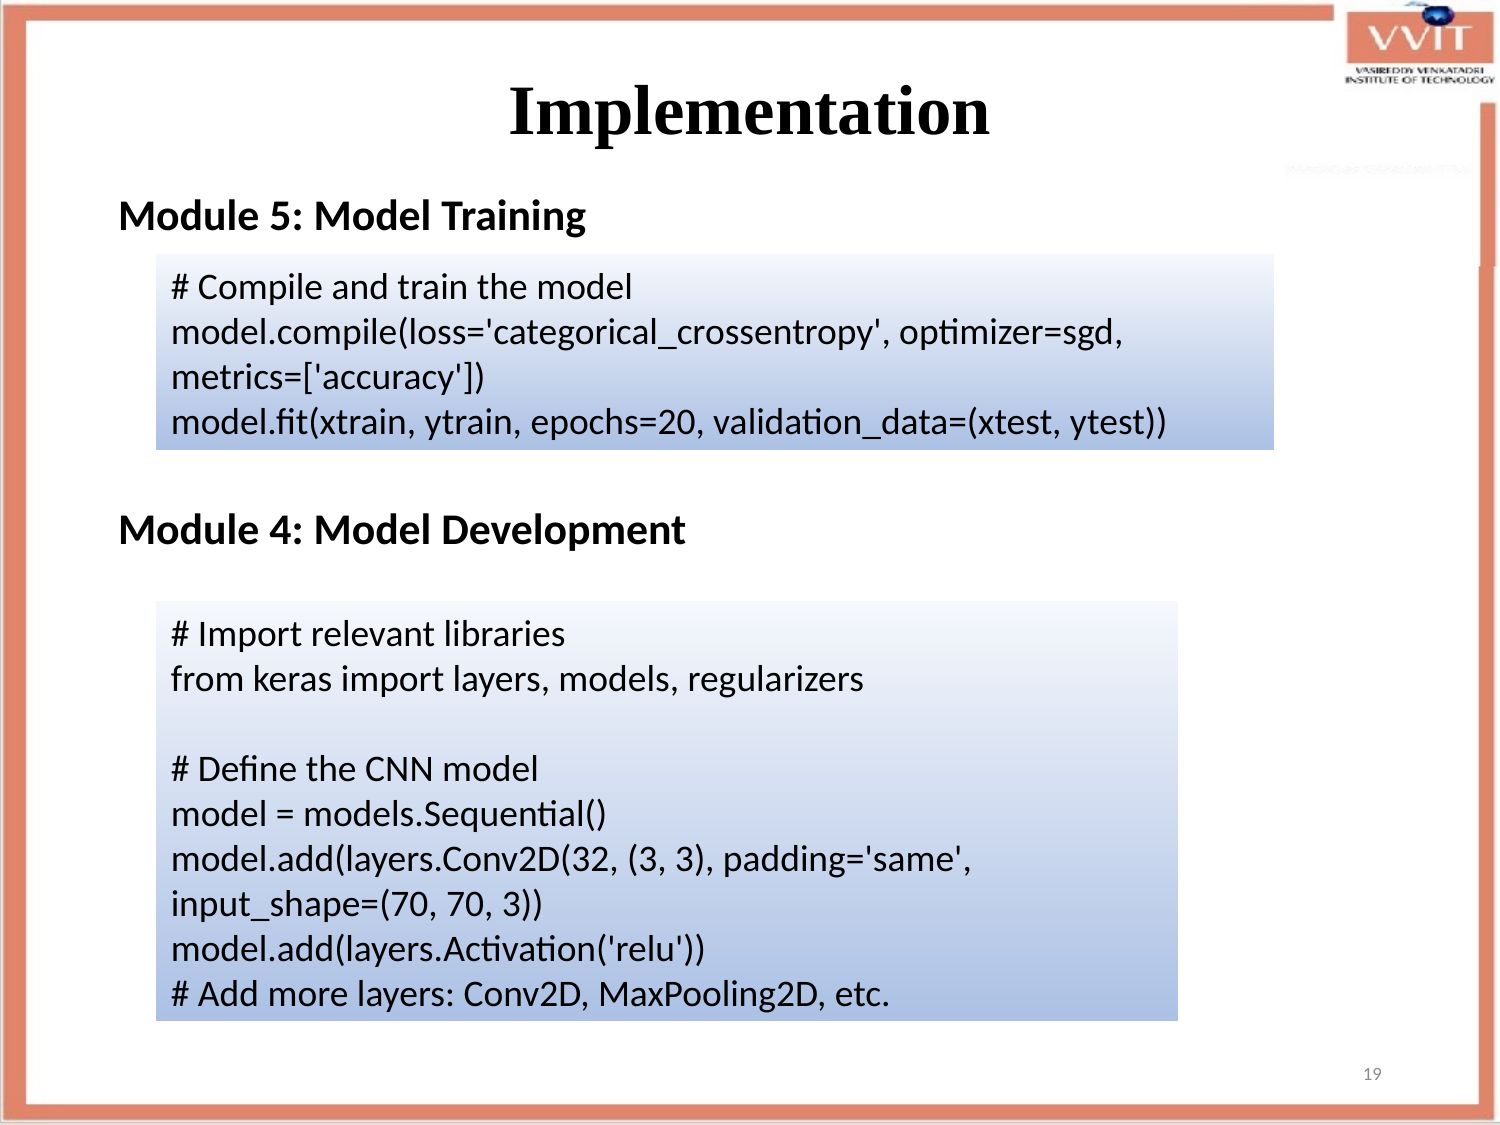

# Implementation
Module 5: Model Training

Module 4: Model Development
# Compile and train the model
model.compile(loss='categorical_crossentropy', optimizer=sgd, metrics=['accuracy'])
model.fit(xtrain, ytrain, epochs=20, validation_data=(xtest, ytest))
# Import relevant libraries
from keras import layers, models, regularizers

# Define the CNN model
model = models.Sequential()
model.add(layers.Conv2D(32, (3, 3), padding='same', input_shape=(70, 70, 3))
model.add(layers.Activation('relu'))
# Add more layers: Conv2D, MaxPooling2D, etc.
19